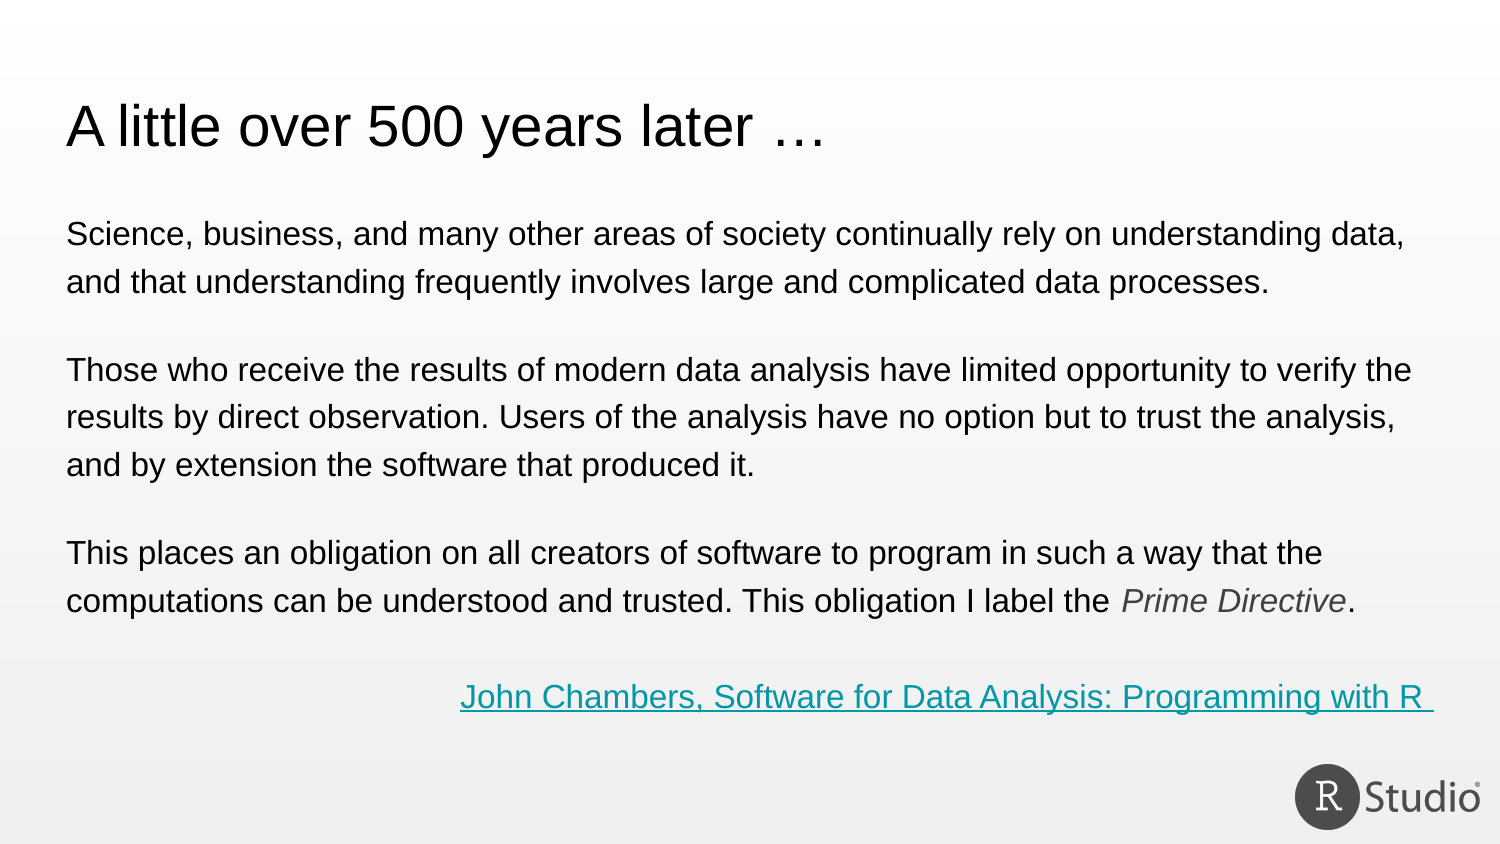

# A little over 500 years later …
Science, business, and many other areas of society continually rely on understanding data, and that understanding frequently involves large and complicated data processes.

Those who receive the results of modern data analysis have limited opportunity to verify the results by direct observation. Users of the analysis have no option but to trust the analysis, and by extension the software that produced it.

This places an obligation on all creators of software to program in such a way that the computations can be understood and trusted. This obligation I label the Prime Directive.

John Chambers, Software for Data Analysis: Programming with R